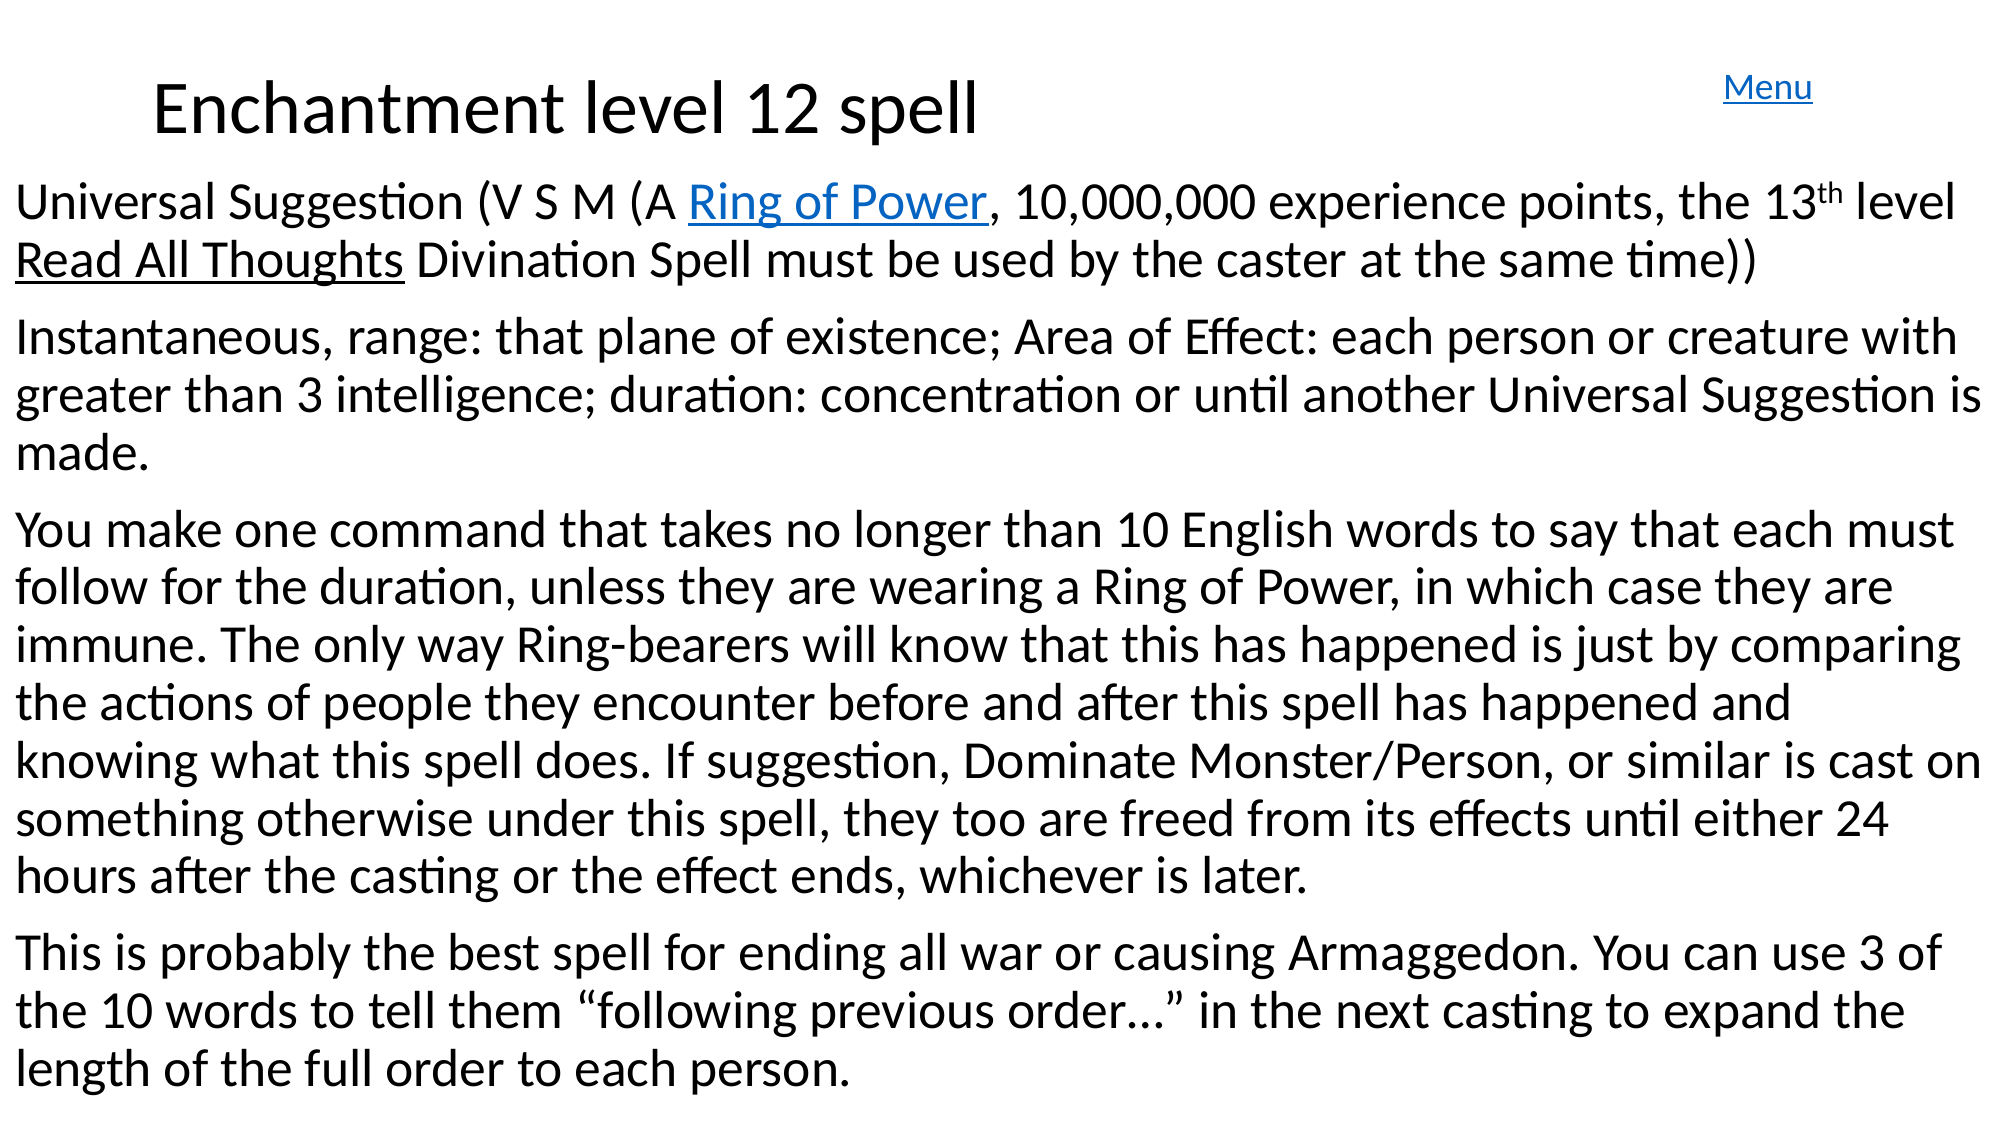

Menu
# Enchantment level 12 spell
Universal Suggestion (V S M (A Ring of Power, 10,000,000 experience points, the 13th level Read All Thoughts Divination Spell must be used by the caster at the same time))
Instantaneous, range: that plane of existence; Area of Effect: each person or creature with greater than 3 intelligence; duration: concentration or until another Universal Suggestion is made.
You make one command that takes no longer than 10 English words to say that each must follow for the duration, unless they are wearing a Ring of Power, in which case they are immune. The only way Ring-bearers will know that this has happened is just by comparing the actions of people they encounter before and after this spell has happened and knowing what this spell does. If suggestion, Dominate Monster/Person, or similar is cast on something otherwise under this spell, they too are freed from its effects until either 24 hours after the casting or the effect ends, whichever is later.
This is probably the best spell for ending all war or causing Armaggedon. You can use 3 of the 10 words to tell them “following previous order…” in the next casting to expand the length of the full order to each person.